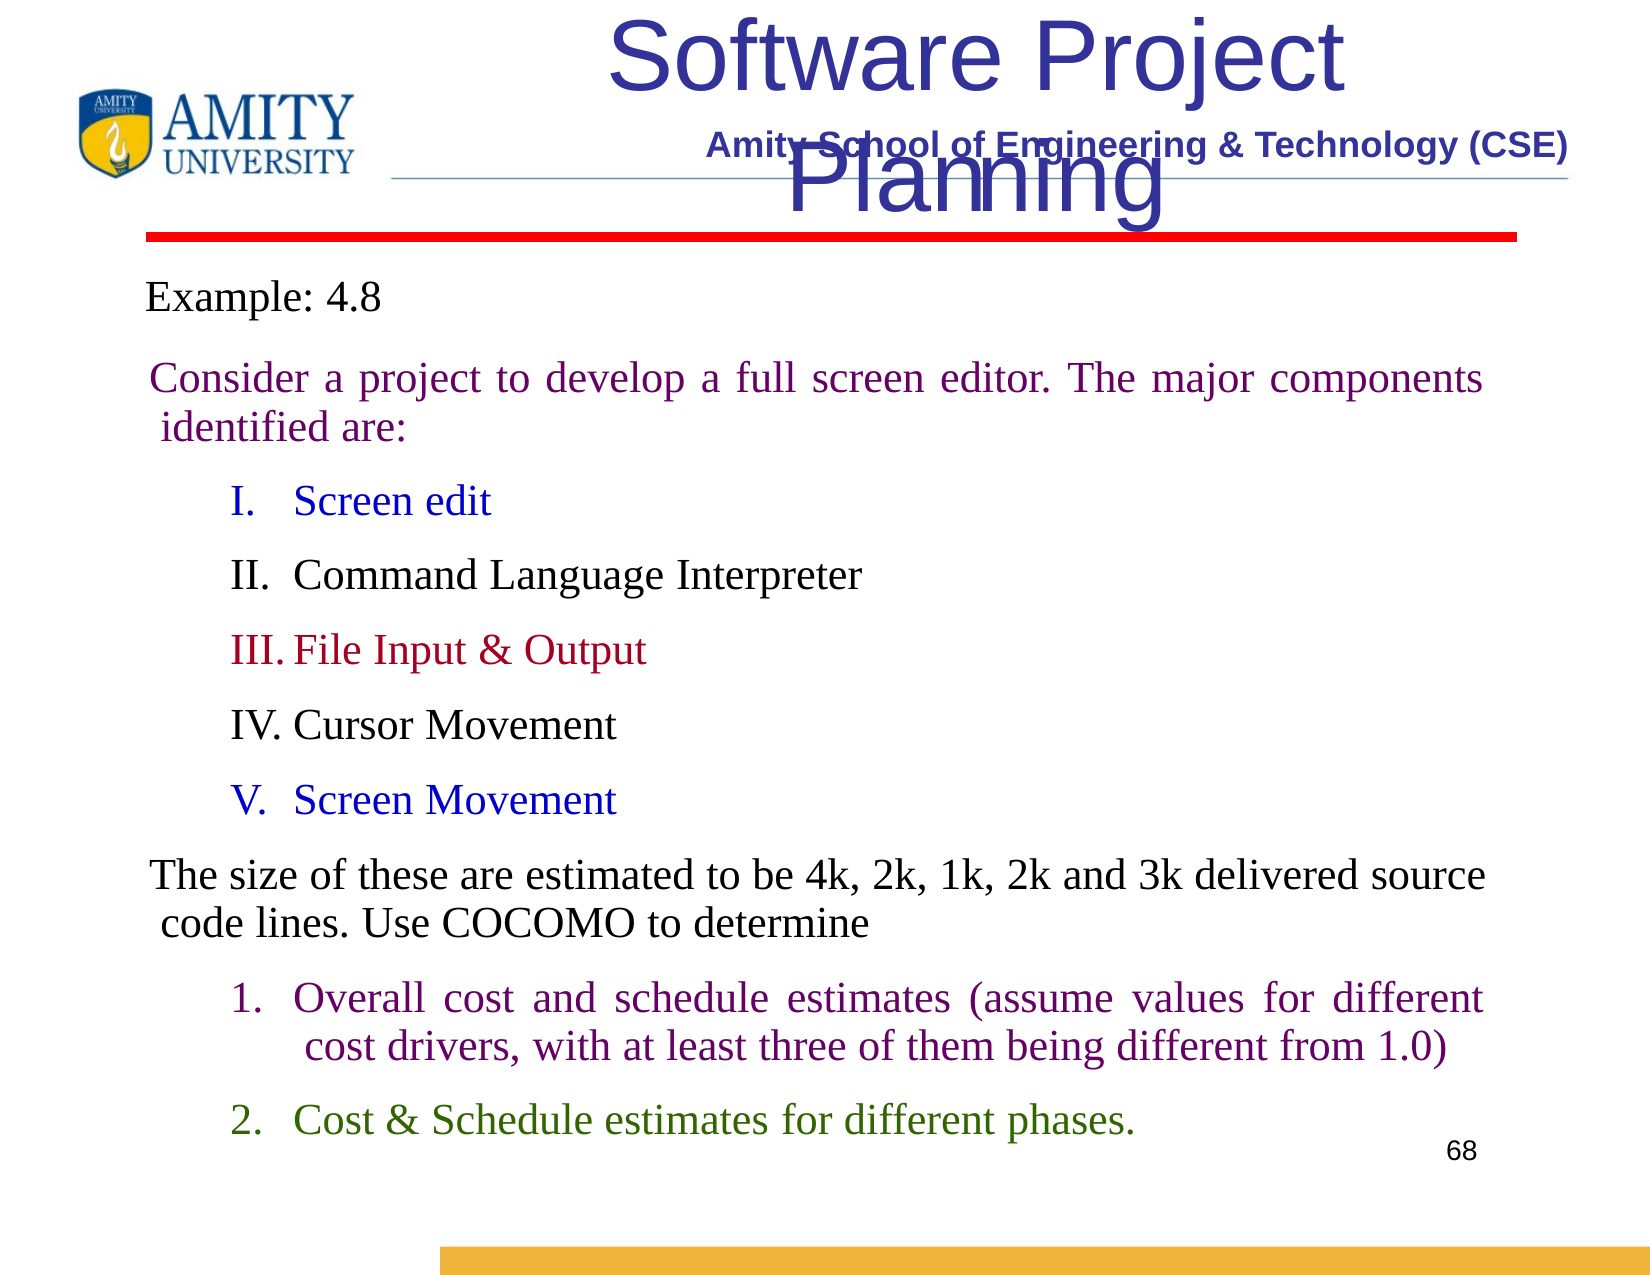

# Software Project Planning

Example: 4.8
Consider a project to develop a full screen editor. The major components  identified are:
Screen edit
Command Language Interpreter
File Input & Output
Cursor Movement
Screen Movement
The size of these are estimated to be 4k, 2k, 1k, 2k and 3k delivered source  code lines. Use COCOMO to determine
Overall cost and schedule estimates (assume values for different  cost drivers, with at least three of them being different from 1.0)
Cost & Schedule estimates for different phases.
68
Software Engineering (3rd ed.), By K.K Aggarwal & Yogesh Singh, Copyright © New Age International Publishers, 2007